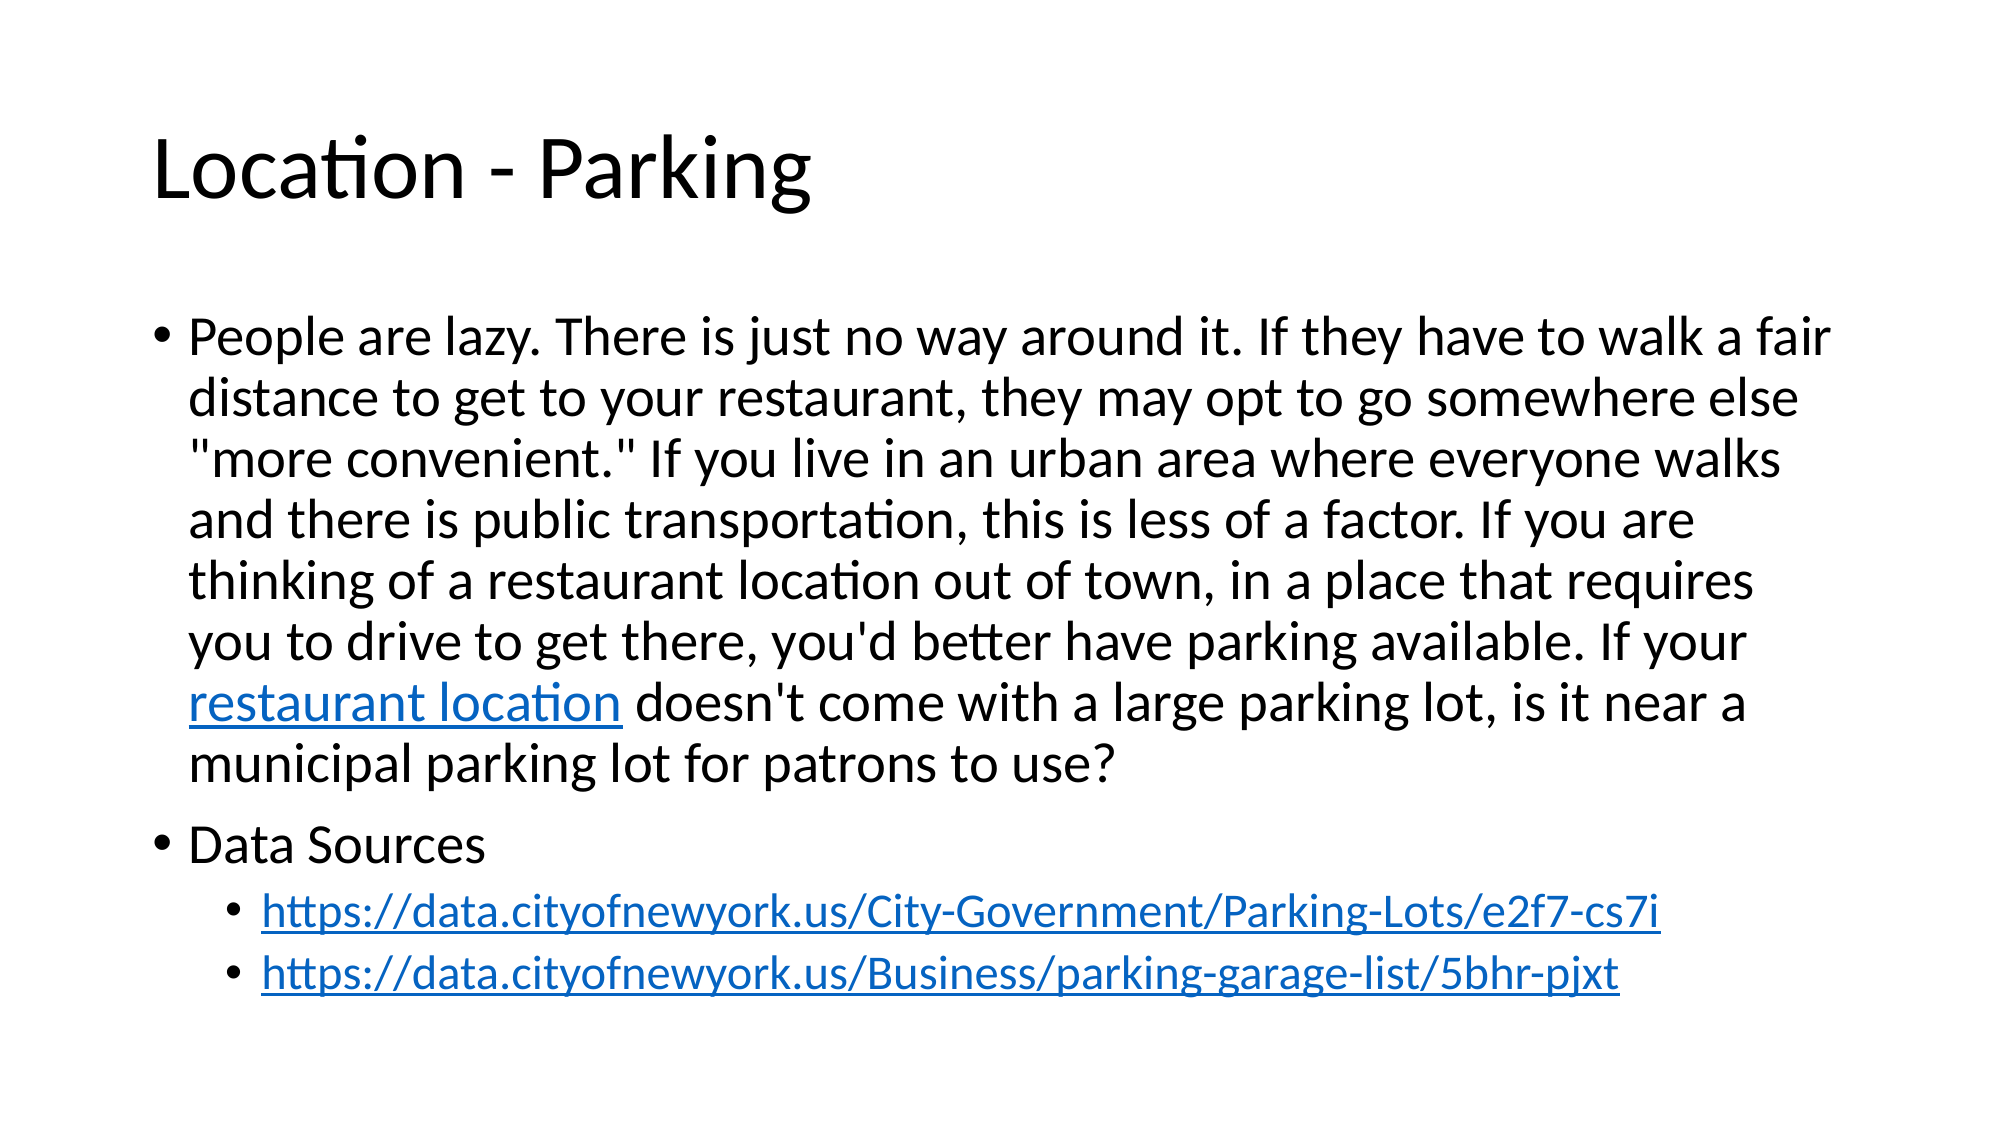

# Location - Parking
People are lazy. There is just no way around it. If they have to walk a fair distance to get to your restaurant, they may opt to go somewhere else "more convenient." If you live in an urban area where everyone walks and there is public transportation, this is less of a factor. If you are thinking of a restaurant location out of town, in a place that requires you to drive to get there, you'd better have parking available. If your restaurant location doesn't come with a large parking lot, is it near a municipal parking lot for patrons to use?
Data Sources
https://data.cityofnewyork.us/City-Government/Parking-Lots/e2f7-cs7i
https://data.cityofnewyork.us/Business/parking-garage-list/5bhr-pjxt